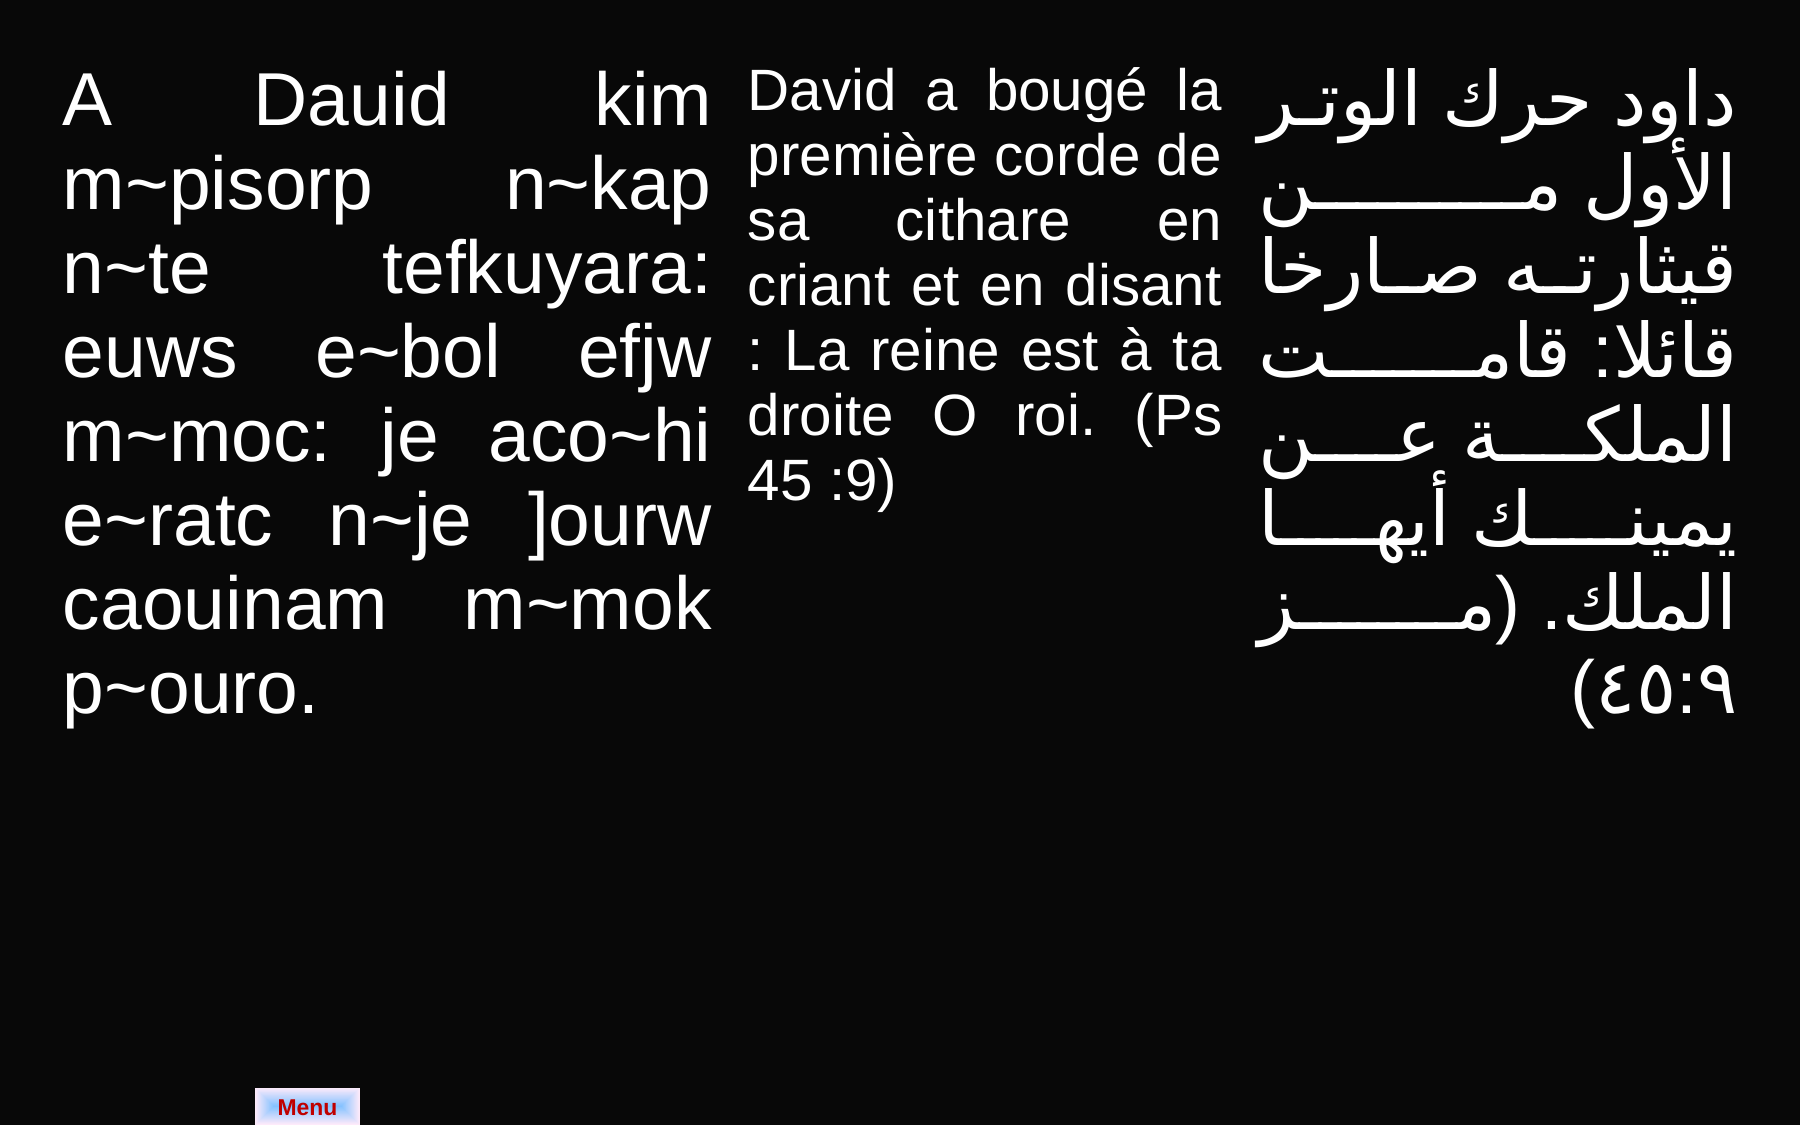

| A Dauid kim m~pisorp n~kap n~te tefkuyara: euws e~bol efjw m~moc: je aco~hi e~ratc n~je ]ourw caouinam m~mok p~ouro. | David a bougé la première corde de sa cithare en criant et en disant : La reine est à ta droite O roi. (Ps 45 :9) | داود حرك الوتر الأول من قيثارته صارخا قائلا: قامت الملكة عن يمينك أيها الملك. (مز ٤٥:٩) |
| --- | --- | --- |

Menu